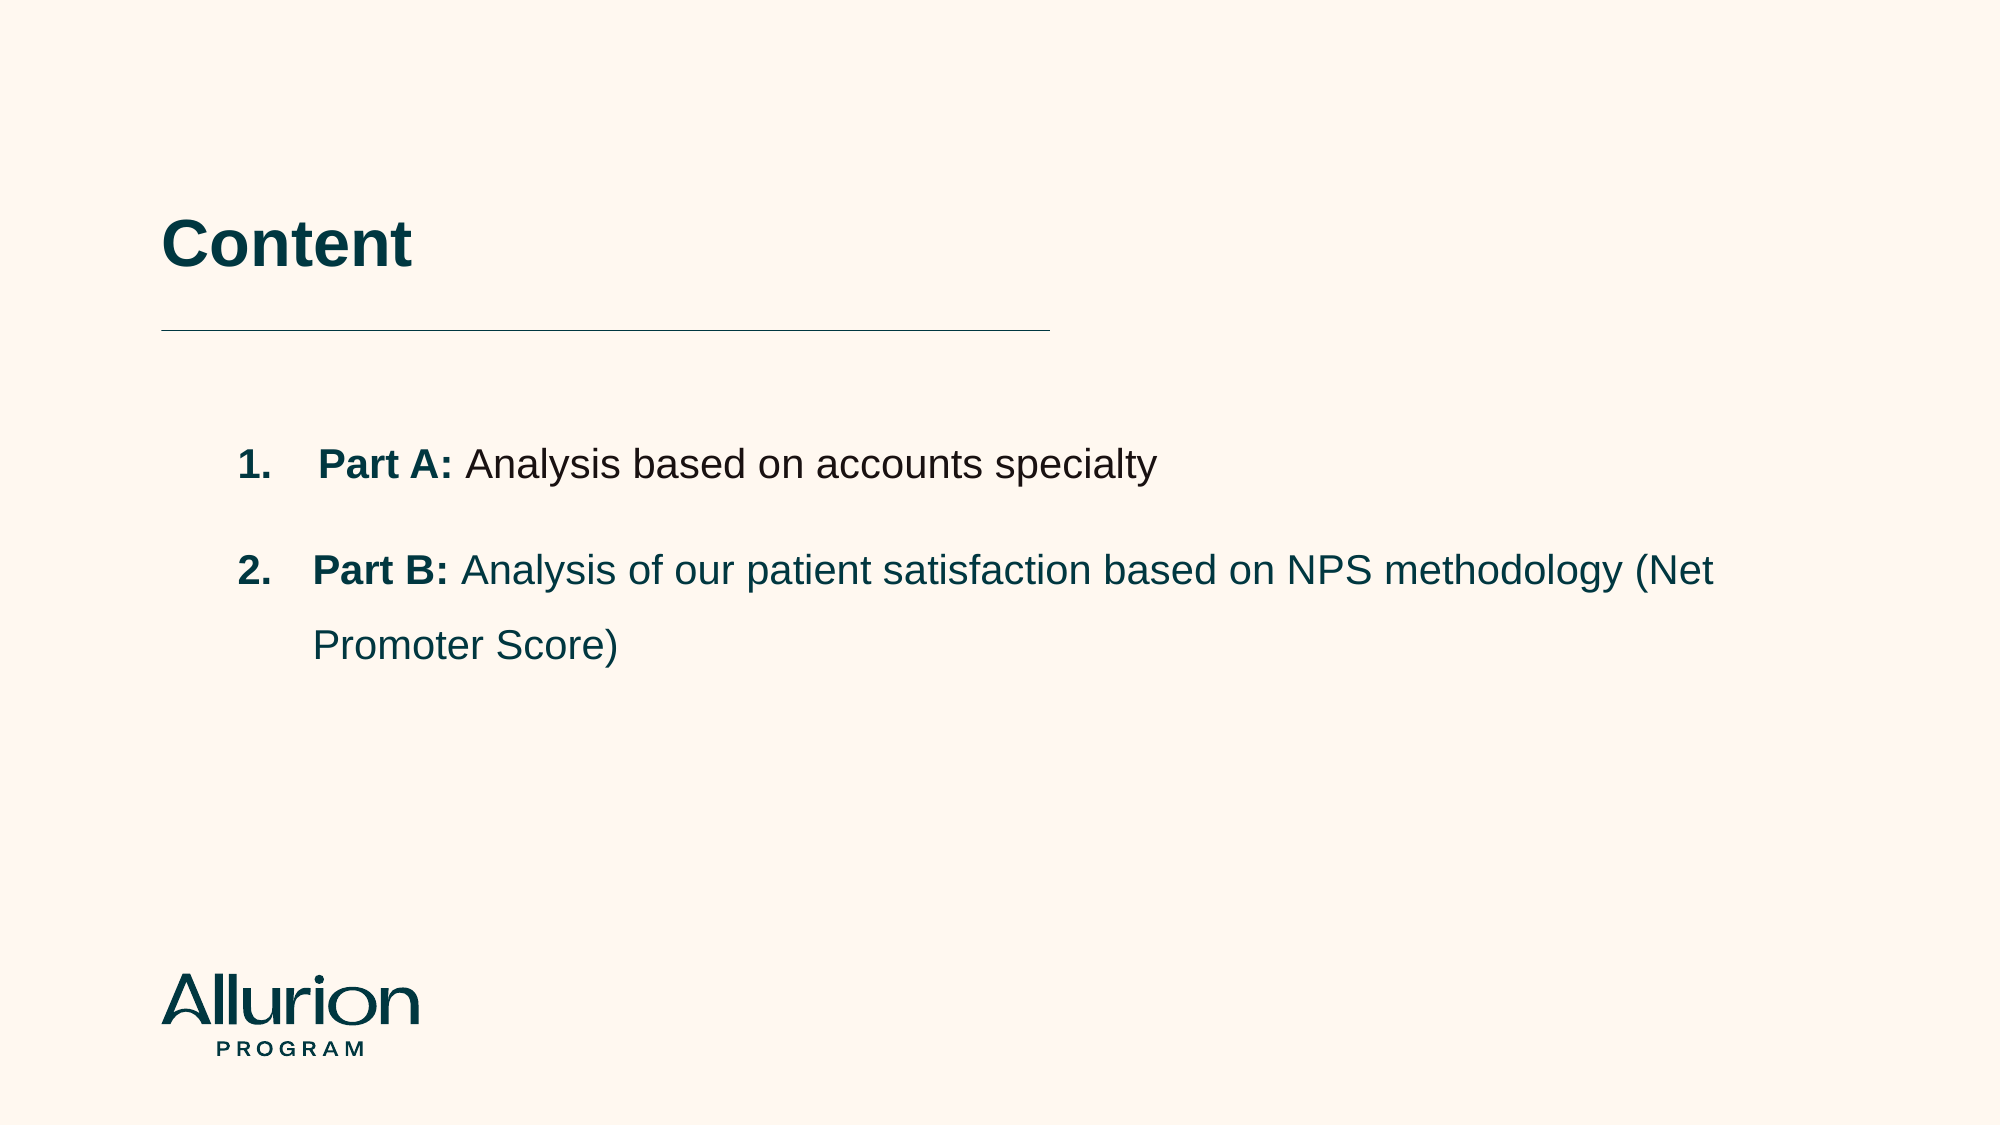

Content
1.    Part A: Analysis based on accounts specialty
Part B: Analysis of our patient satisfaction based on NPS methodology (Net Promoter Score)